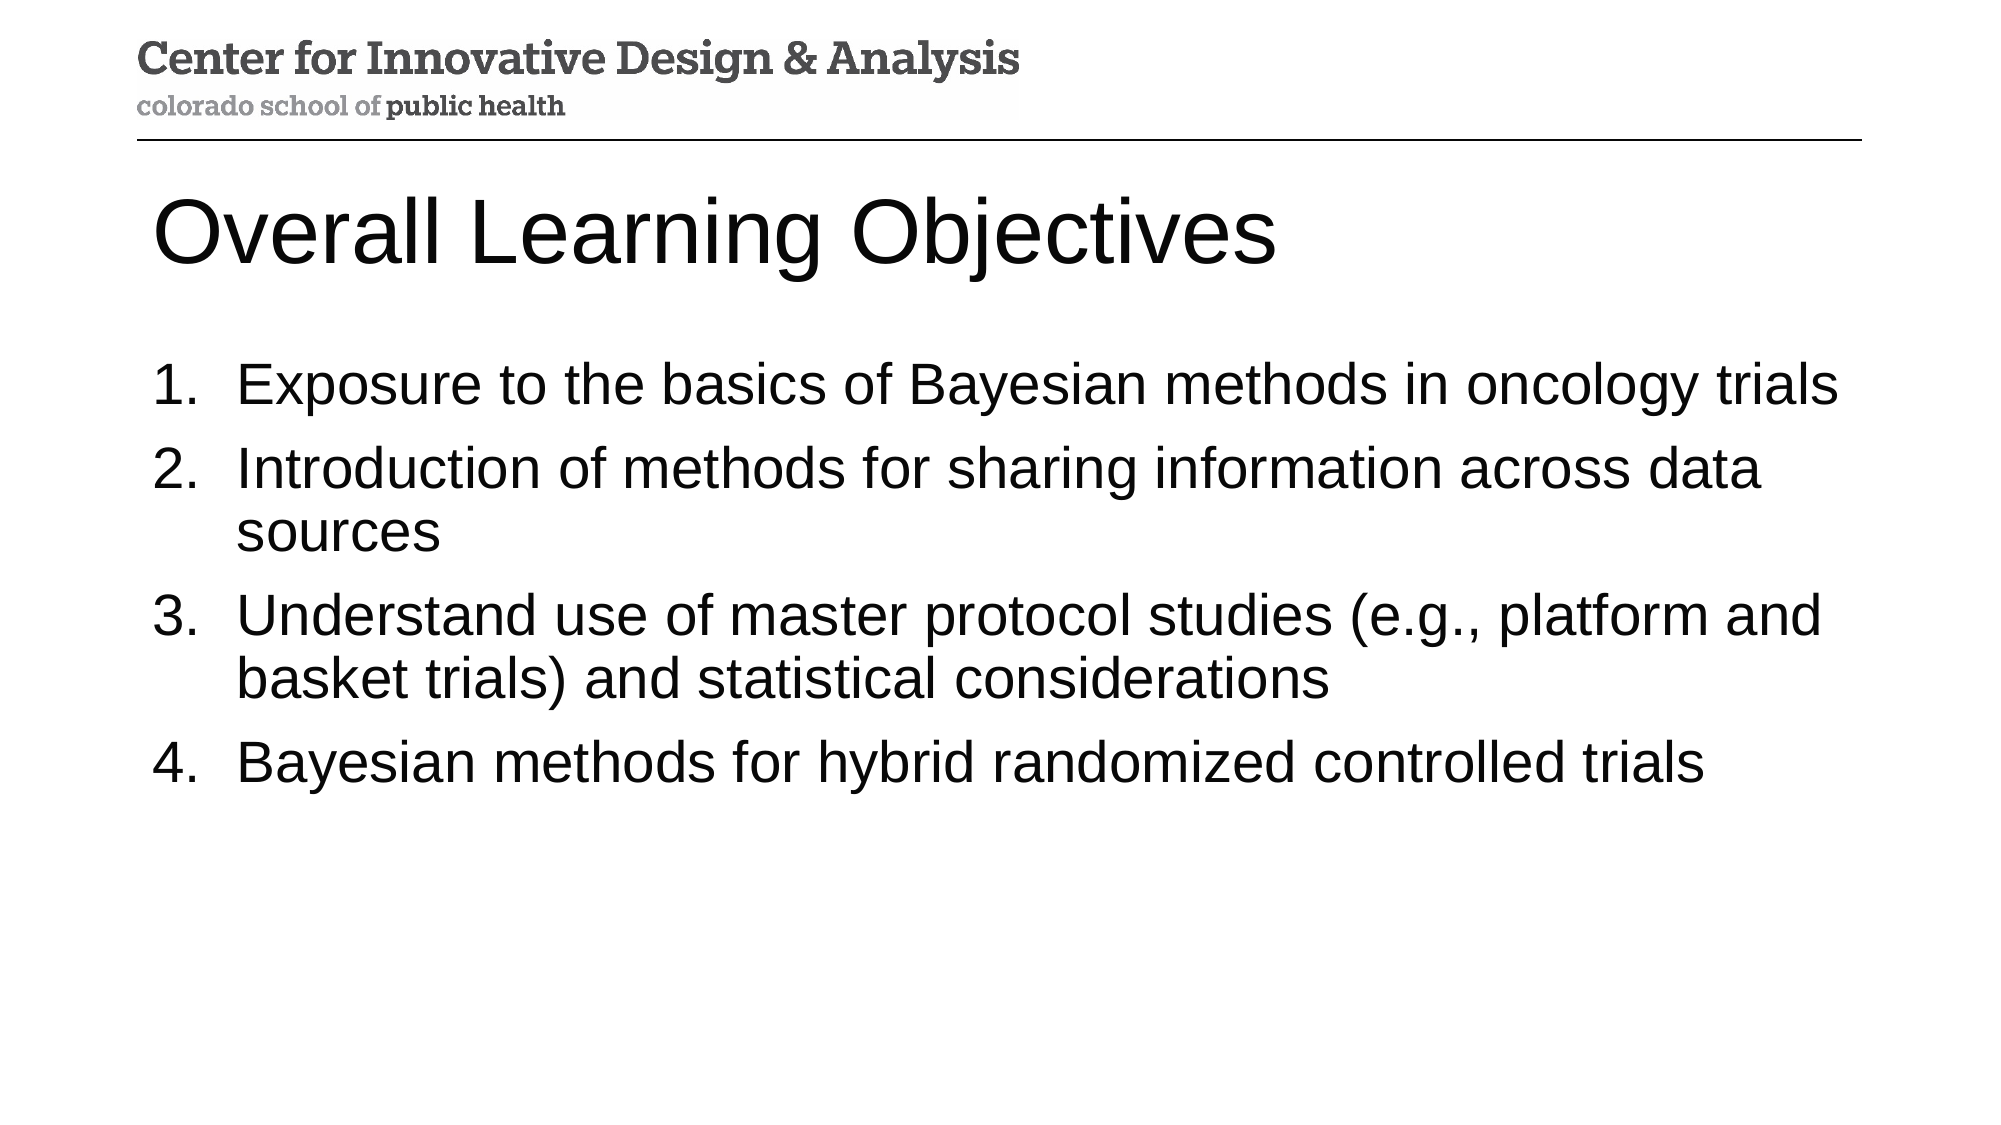

# Overall Learning Objectives
Exposure to the basics of Bayesian methods in oncology trials
Introduction of methods for sharing information across data sources
Understand use of master protocol studies (e.g., platform and basket trials) and statistical considerations
Bayesian methods for hybrid randomized controlled trials